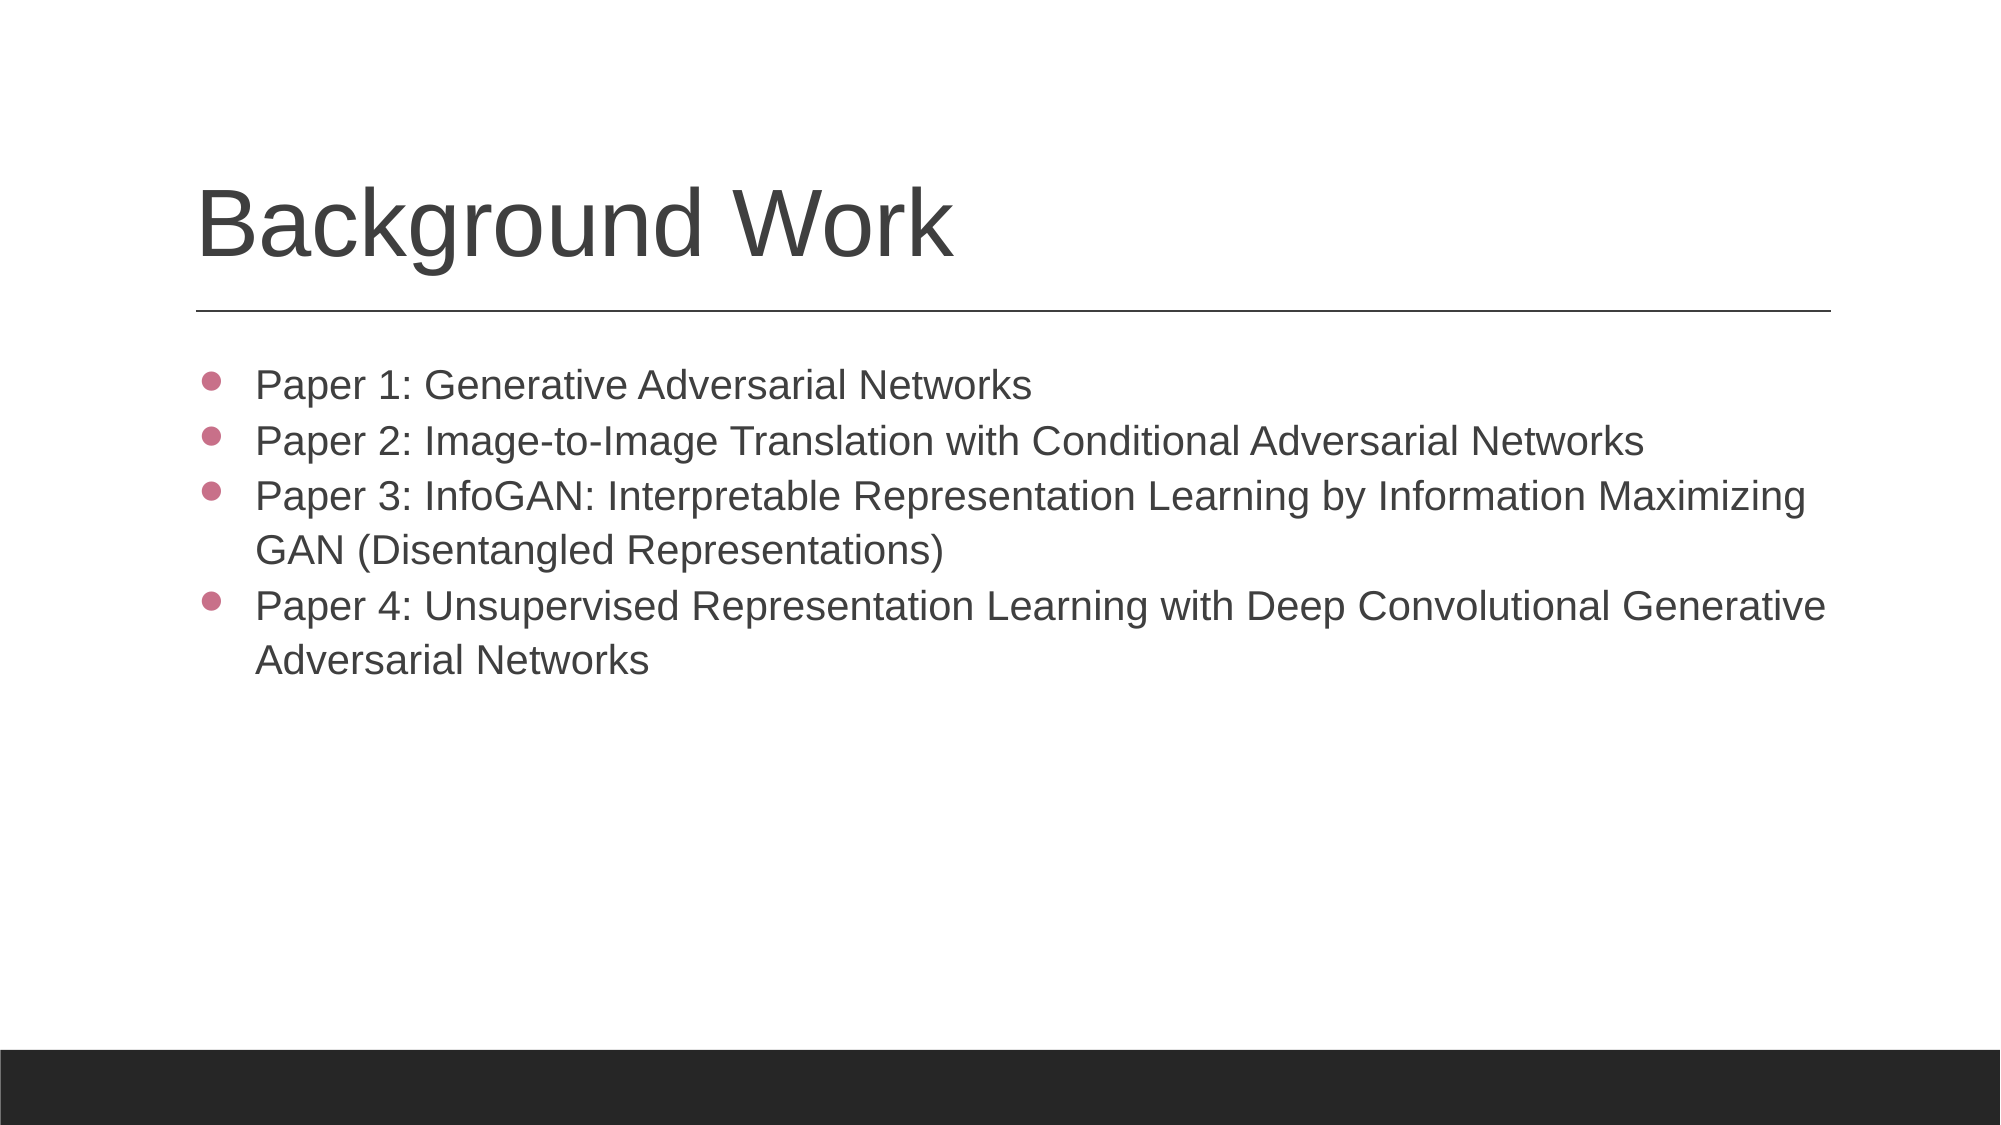

# Background Work
Paper 1: Generative Adversarial Networks
Paper 2: Image-to-Image Translation with Conditional Adversarial Networks
Paper 3: InfoGAN: Interpretable Representation Learning by Information Maximizing GAN (Disentangled Representations)
Paper 4: Unsupervised Representation Learning with Deep Convolutional Generative Adversarial Networks